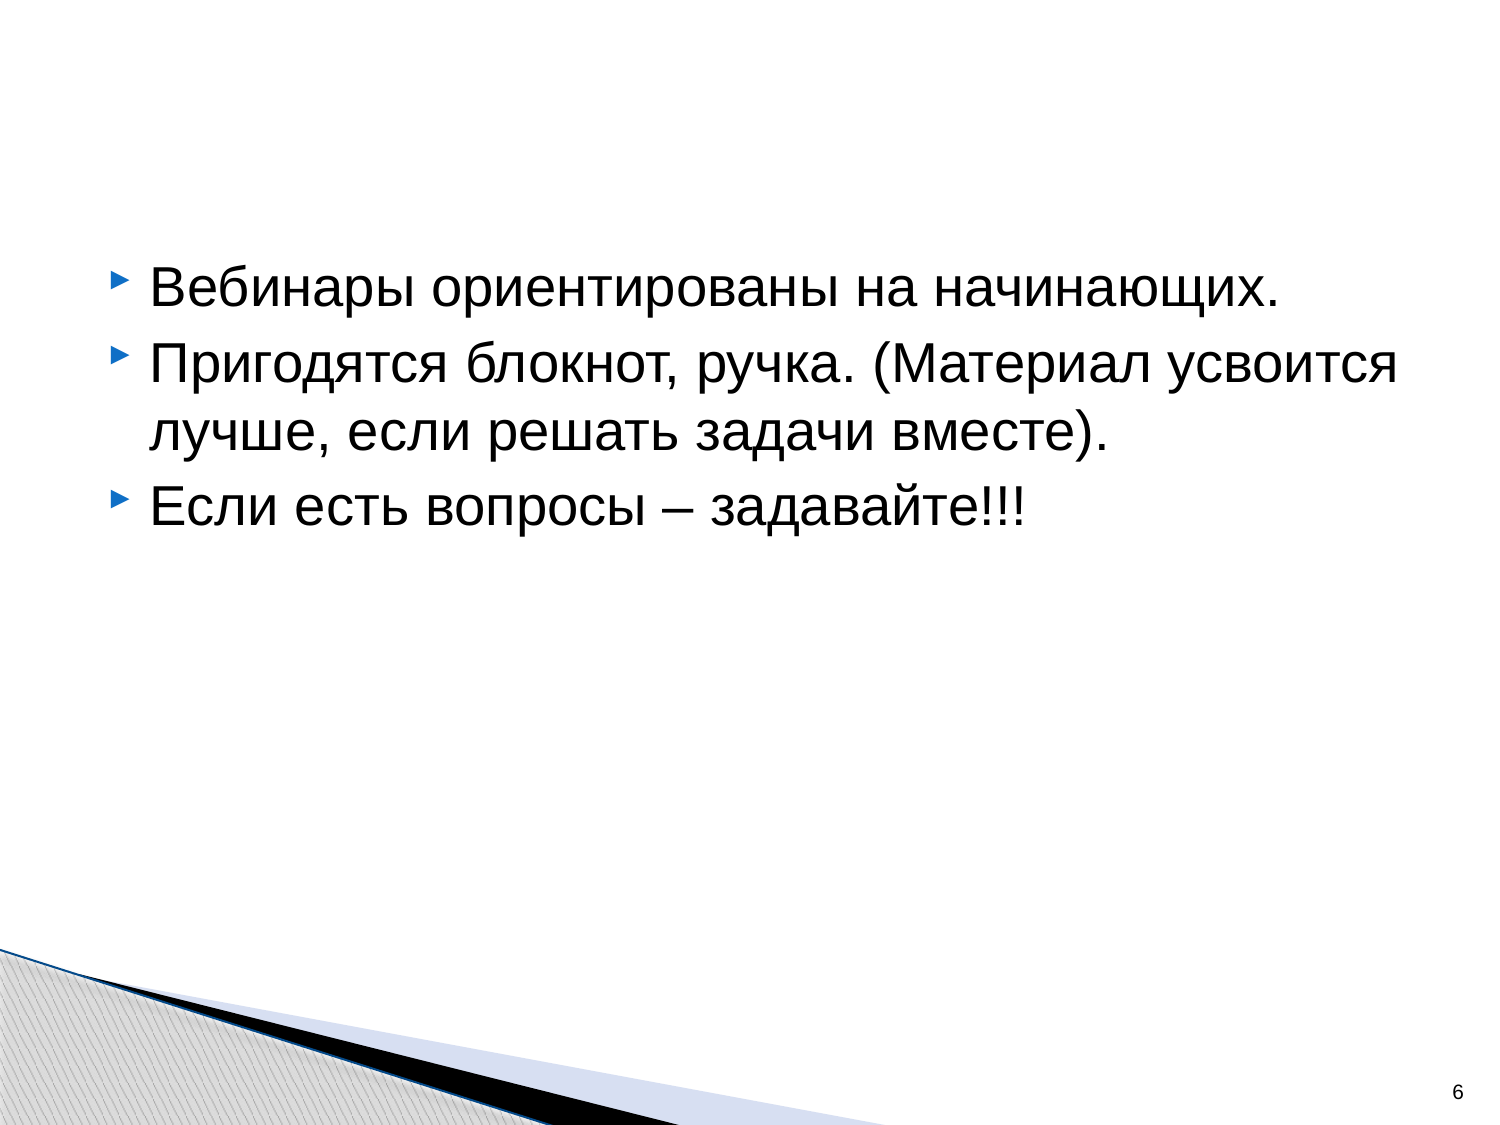

#
Вебинары ориентированы на начинающих.
Пригодятся блокнот, ручка. (Материал усвоится лучше, если решать задачи вместе).
Если есть вопросы – задавайте!!!

6